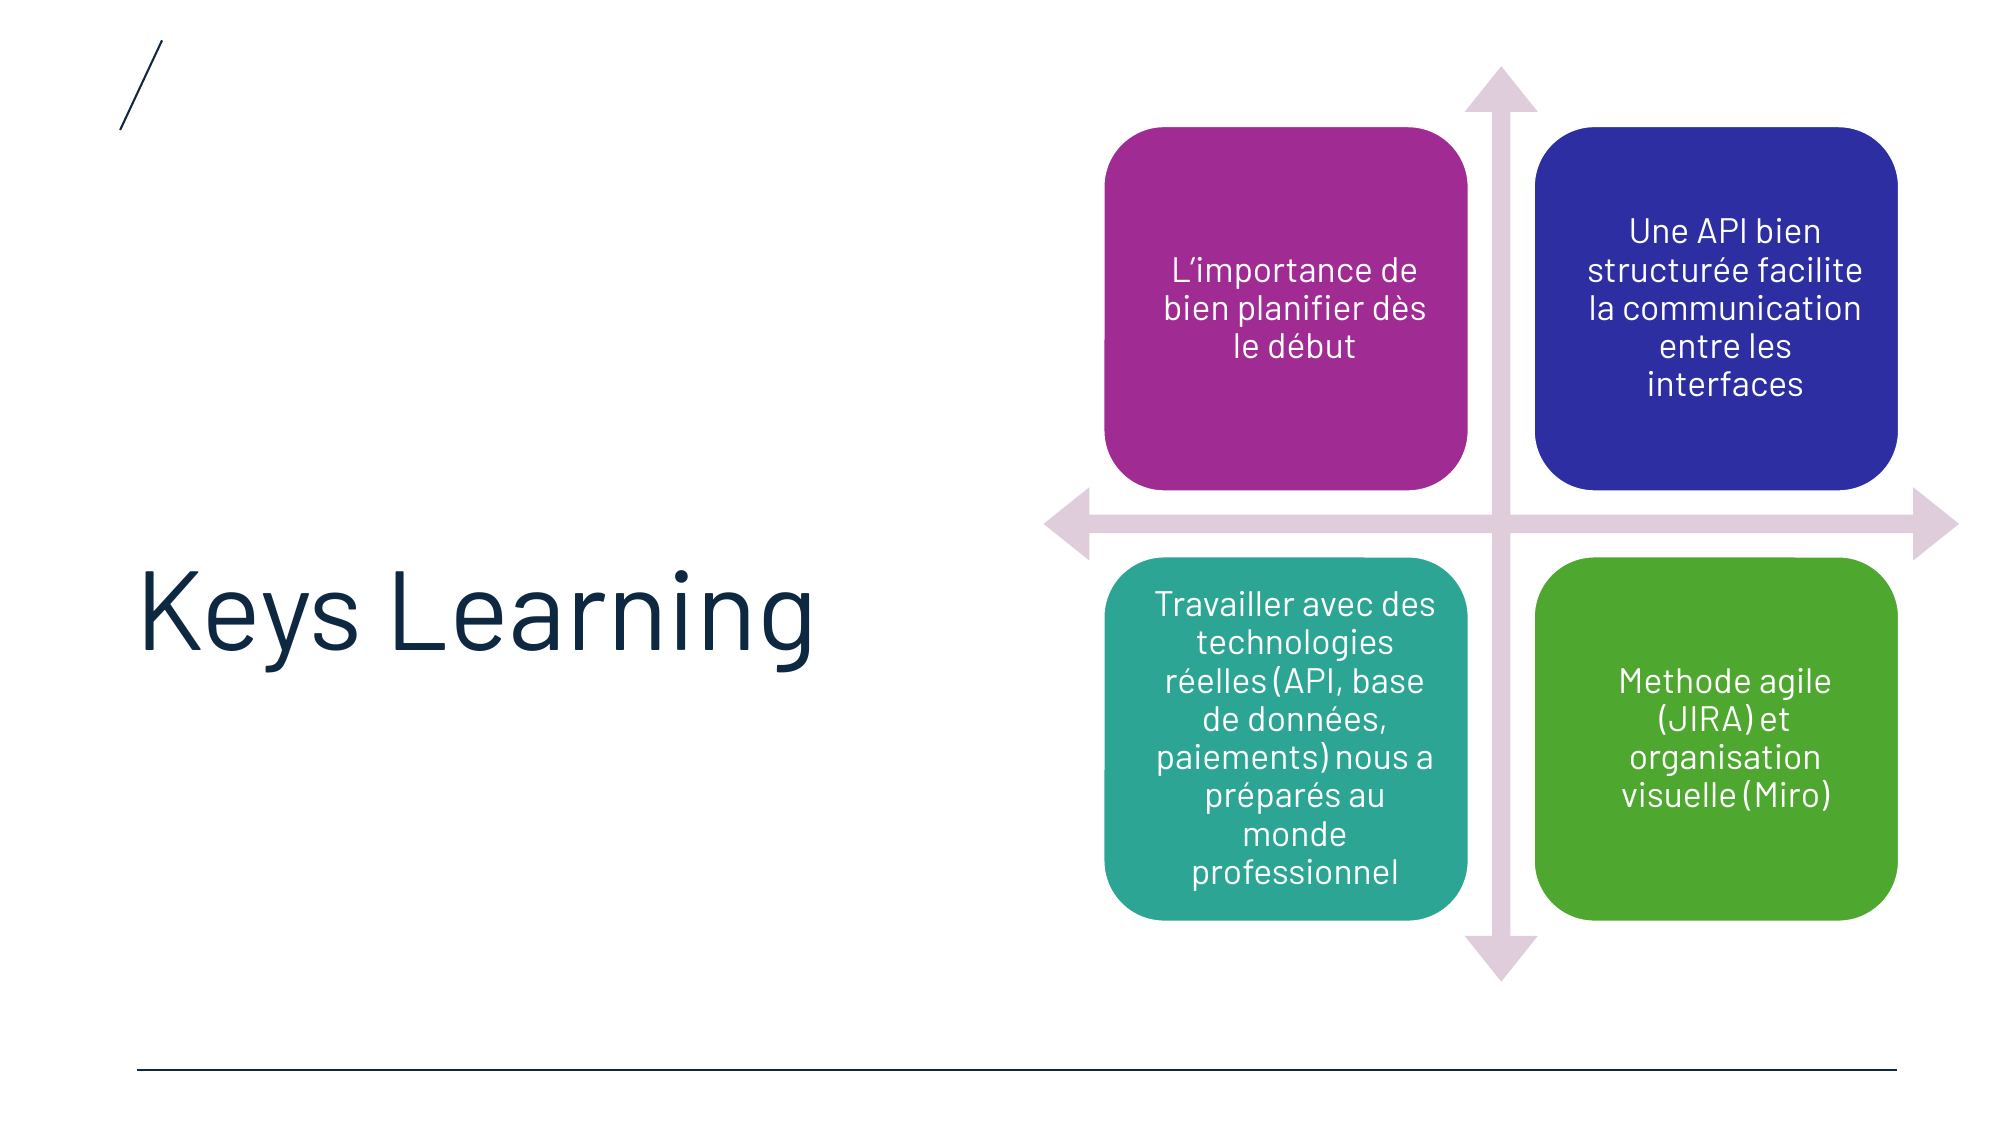

L’importance de bien planifier dès le début
Une API bien structurée facilite la communication entre les interfaces
Travailler avec des technologies réelles (API, base de données, paiements) nous a préparés au monde professionnel
Methode agile (JIRA) et organisation visuelle (Miro)
# Keys Learning